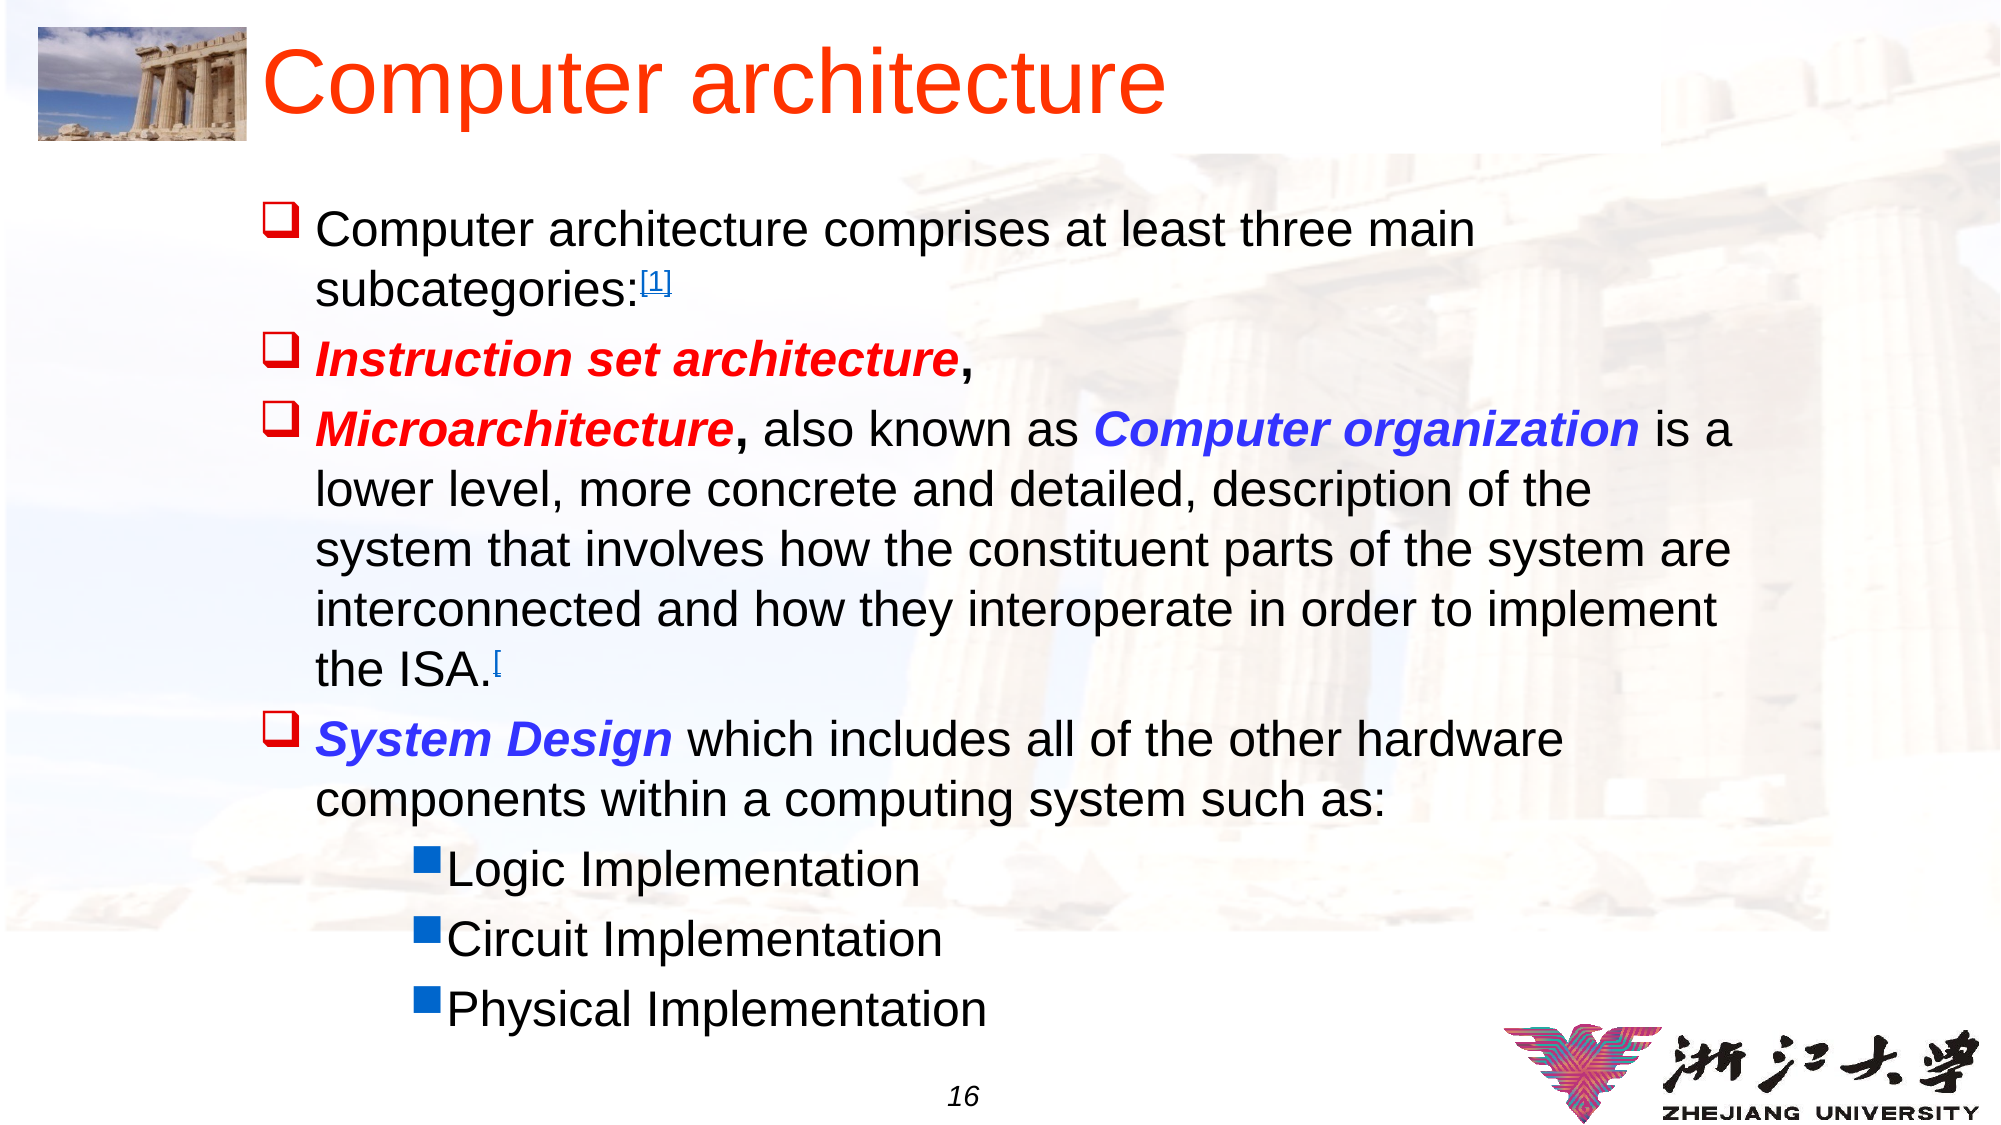

# Computer architecture
Computer architecture comprises at least three main subcategories:[1]
Instruction set architecture,
Microarchitecture, also known as Computer organization is a lower level, more concrete and detailed, description of the system that involves how the constituent parts of the system are interconnected and how they interoperate in order to implement the ISA.[
System Design which includes all of the other hardware components within a computing system such as:
Logic Implementation
Circuit Implementation
Physical Implementation